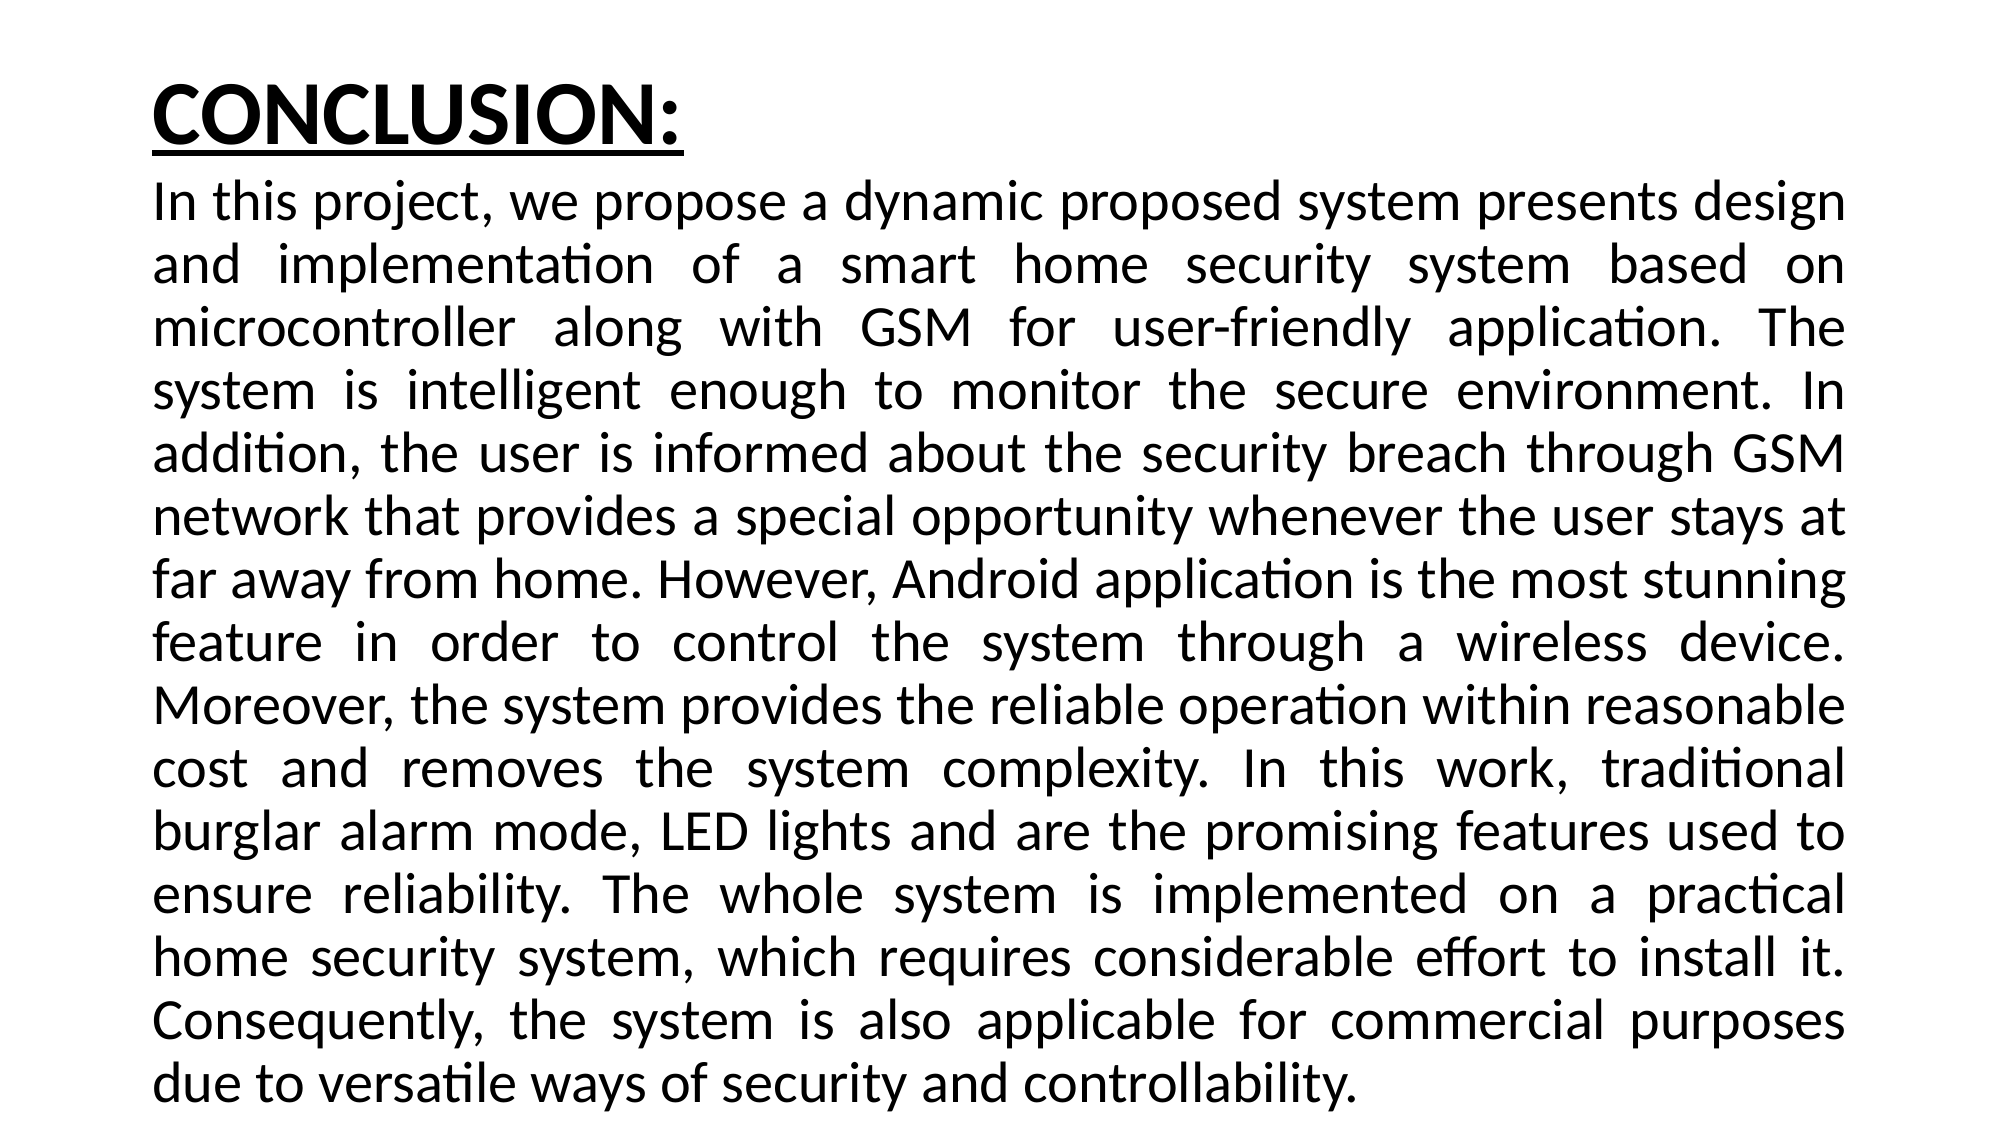

# CONCLUSION:
In this project, we propose a dynamic proposed system presents design and implementation of a smart home security system based on microcontroller along with GSM for user-friendly application. The system is intelligent enough to monitor the secure environment. In addition, the user is informed about the security breach through GSM network that provides a special opportunity whenever the user stays at far away from home. However, Android application is the most stunning feature in order to control the system through a wireless device. Moreover, the system provides the reliable operation within reasonable cost and removes the system complexity. In this work, traditional burglar alarm mode, LED lights and are the promising features used to ensure reliability. The whole system is implemented on a practical home security system, which requires considerable effort to install it. Consequently, the system is also applicable for commercial purposes due to versatile ways of security and controllability.